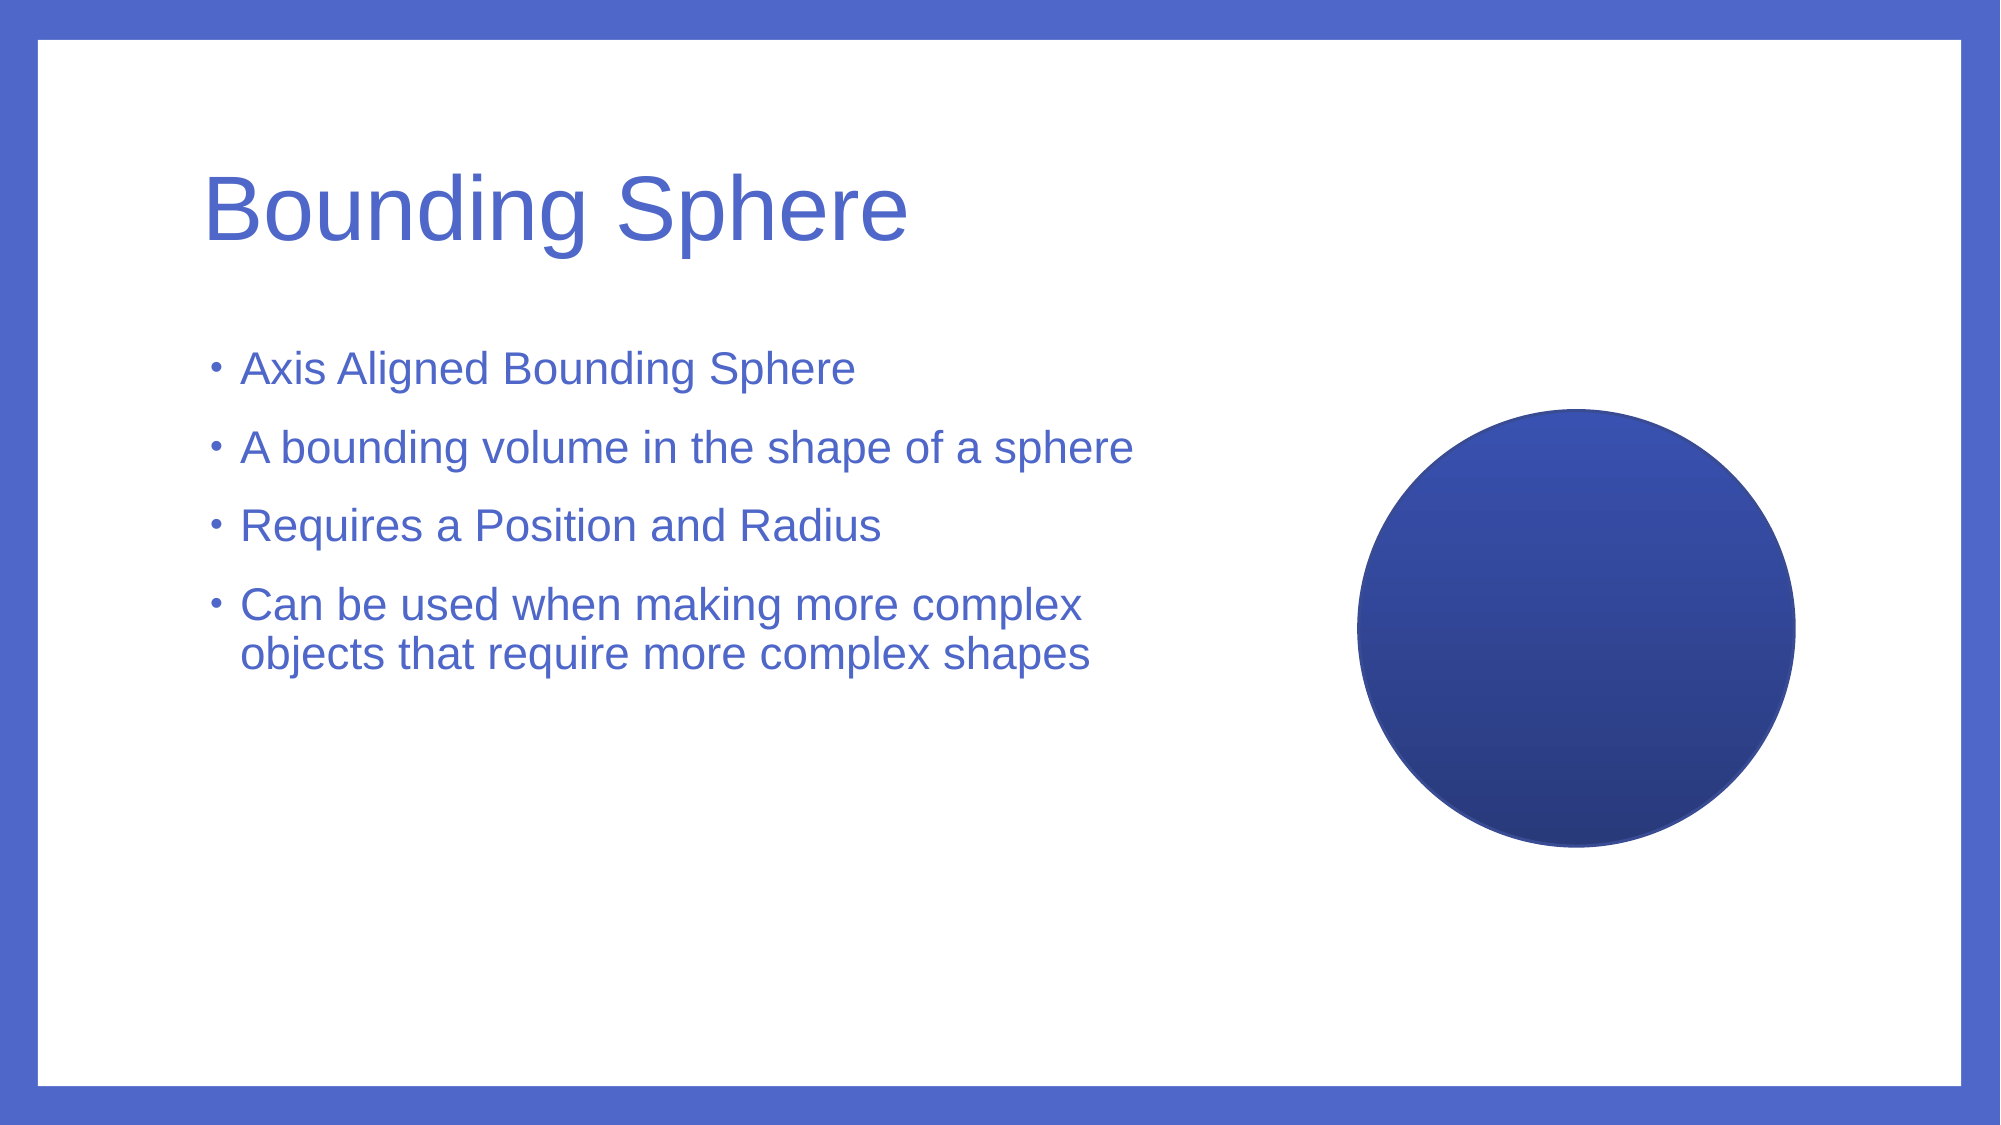

# Bounding Sphere
Axis Aligned Bounding Sphere
A bounding volume in the shape of a sphere
Requires a Position and Radius
Can be used when making more complex objects that require more complex shapes